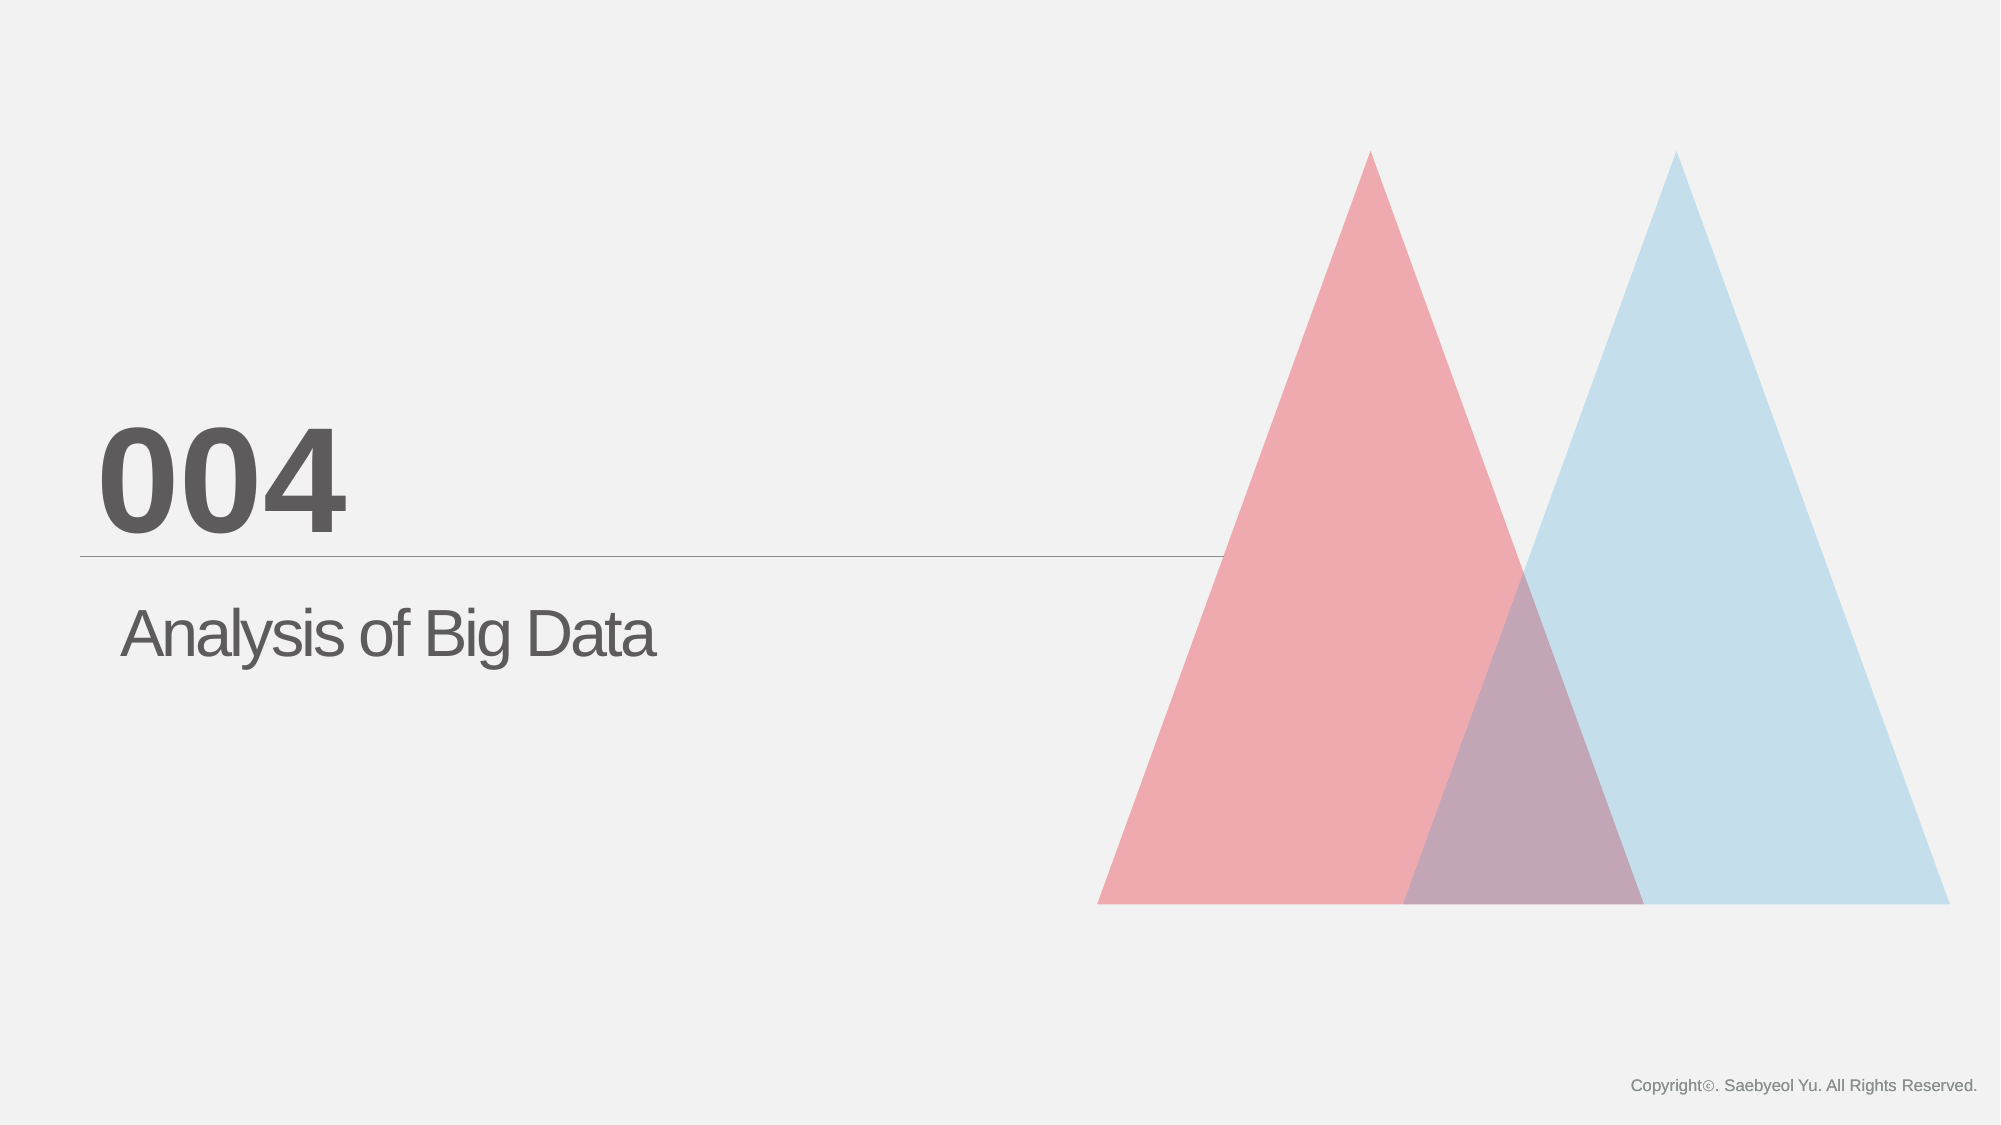

004
Analysis of Big Data
Copyrightⓒ. Saebyeol Yu. All Rights Reserved.